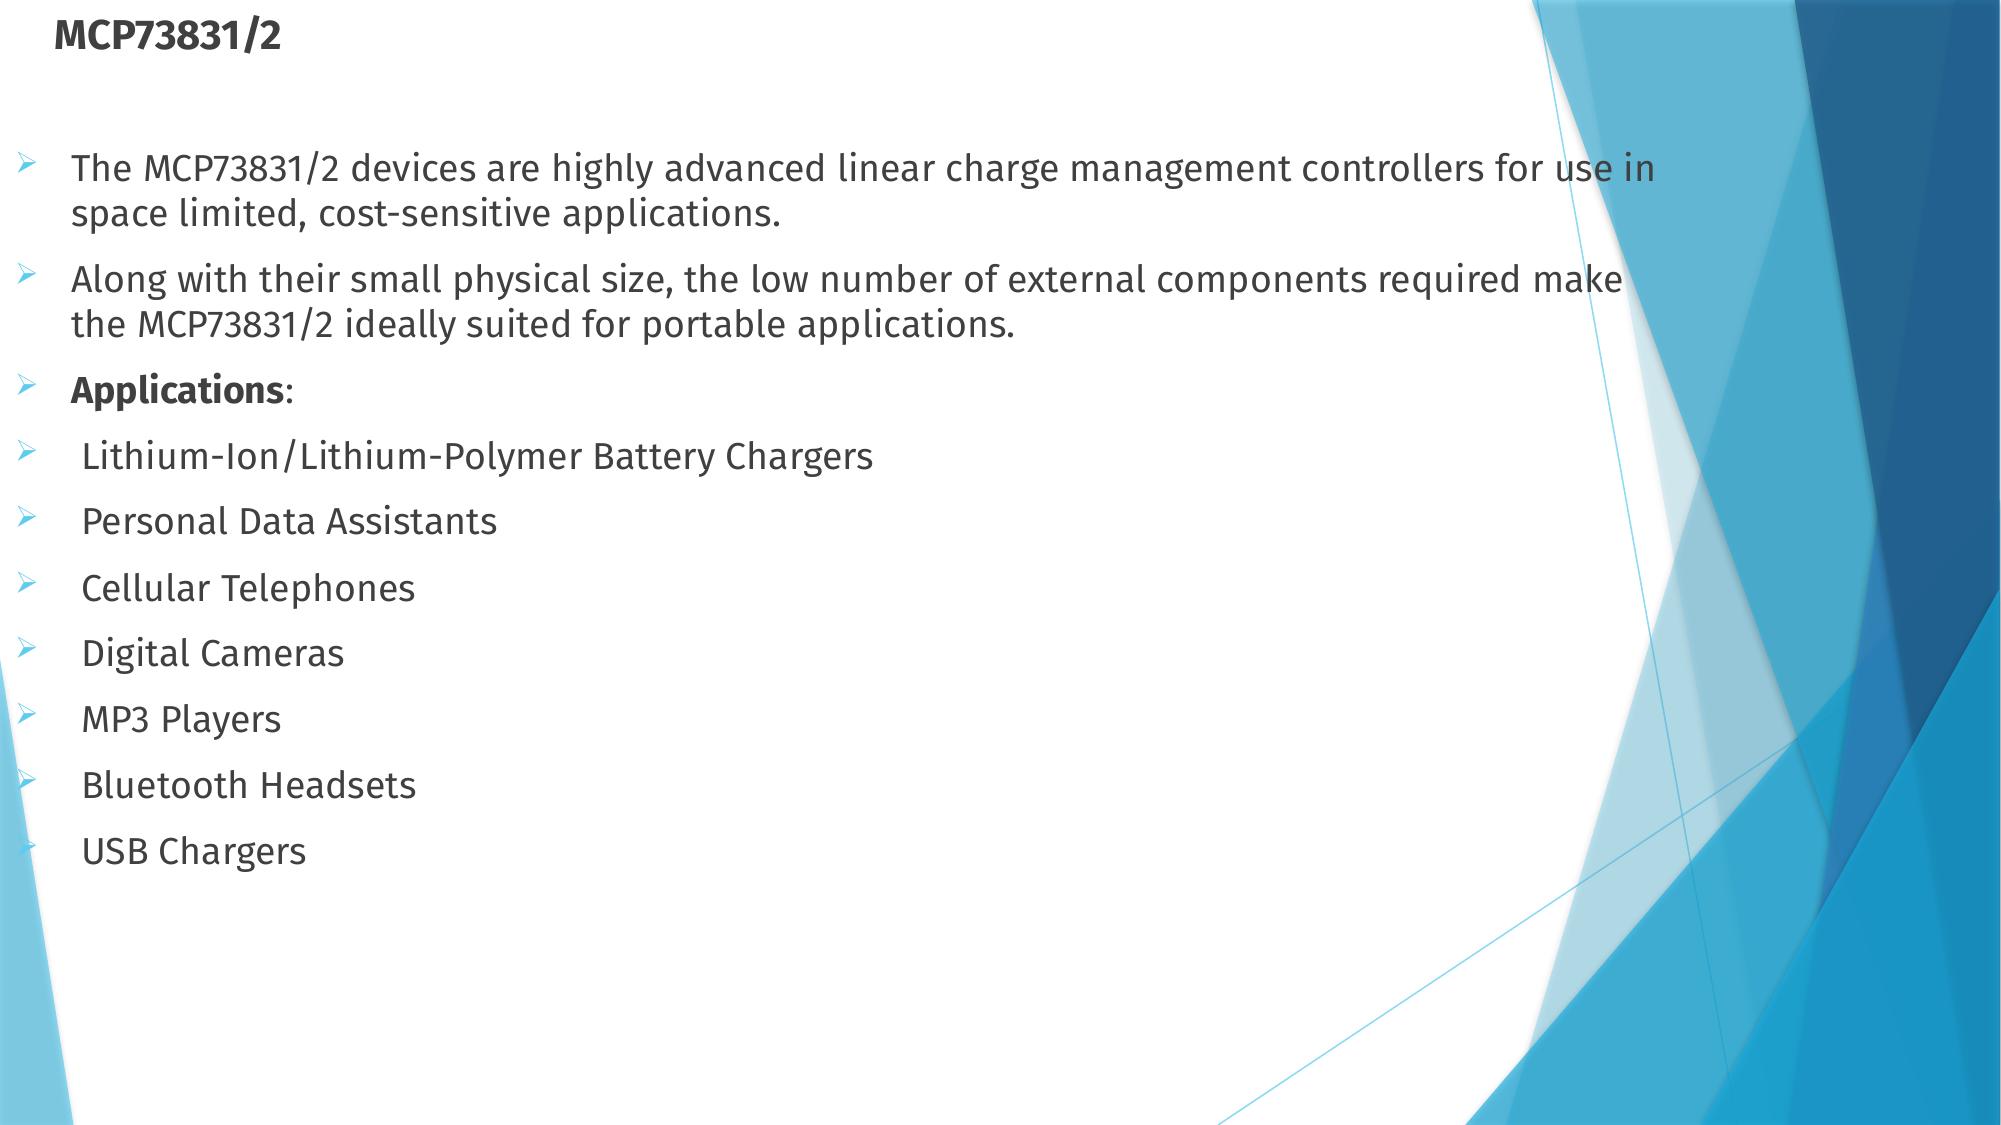

MCP73831/2

The MCP73831/2 devices are highly advanced linear charge management controllers for use in space limited, cost-sensitive applications.
Along with their small physical size, the low number of external components required make the MCP73831/2 ideally suited for portable applications.
Applications:
 Lithium-Ion/Lithium-Polymer Battery Chargers
 Personal Data Assistants
 Cellular Telephones
 Digital Cameras
 MP3 Players
 Bluetooth Headsets
 USB Chargers